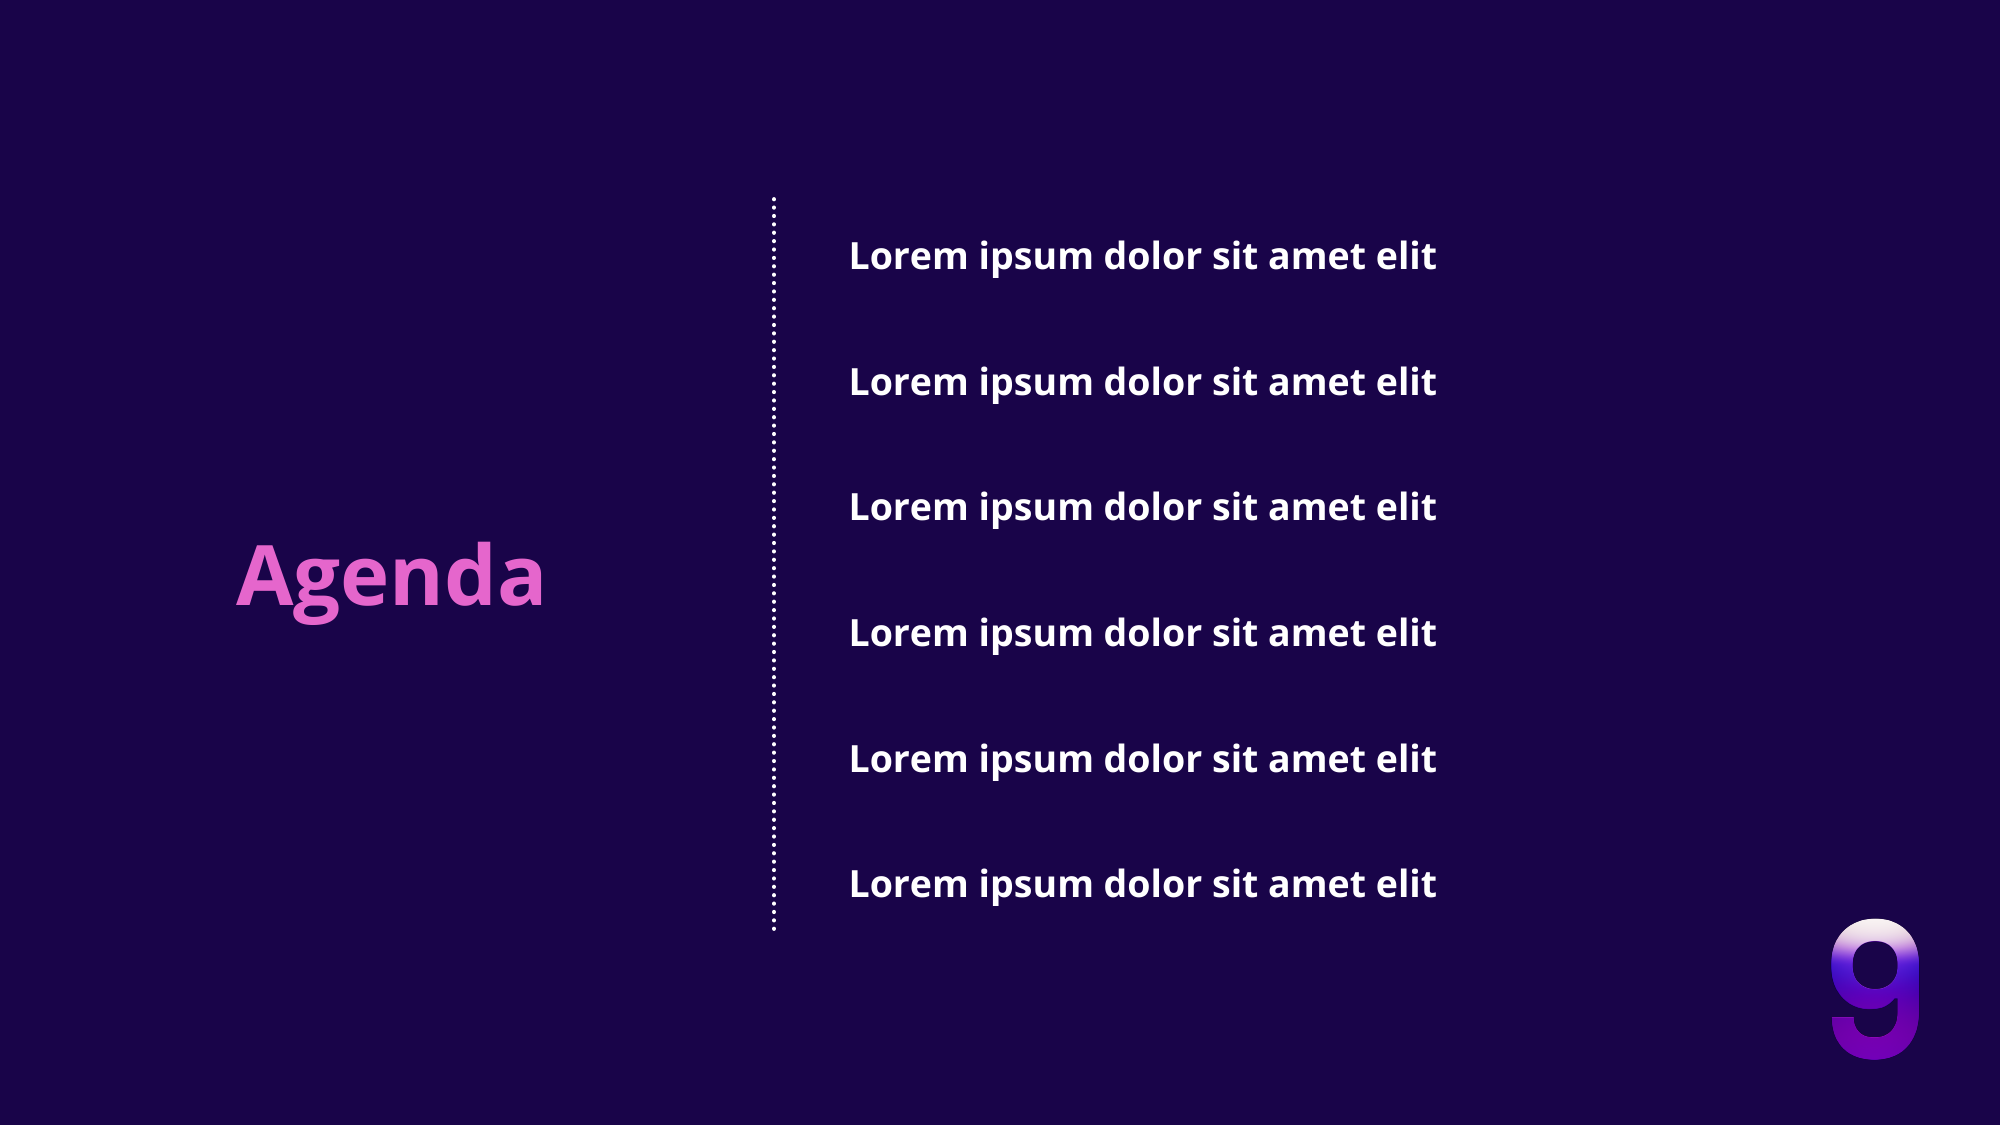

Lorem ipsum dolor sit amet elit
Lorem ipsum dolor sit amet elit
Lorem ipsum dolor sit amet elit
Agenda
Lorem ipsum dolor sit amet elit
Lorem ipsum dolor sit amet elit
Lorem ipsum dolor sit amet elit